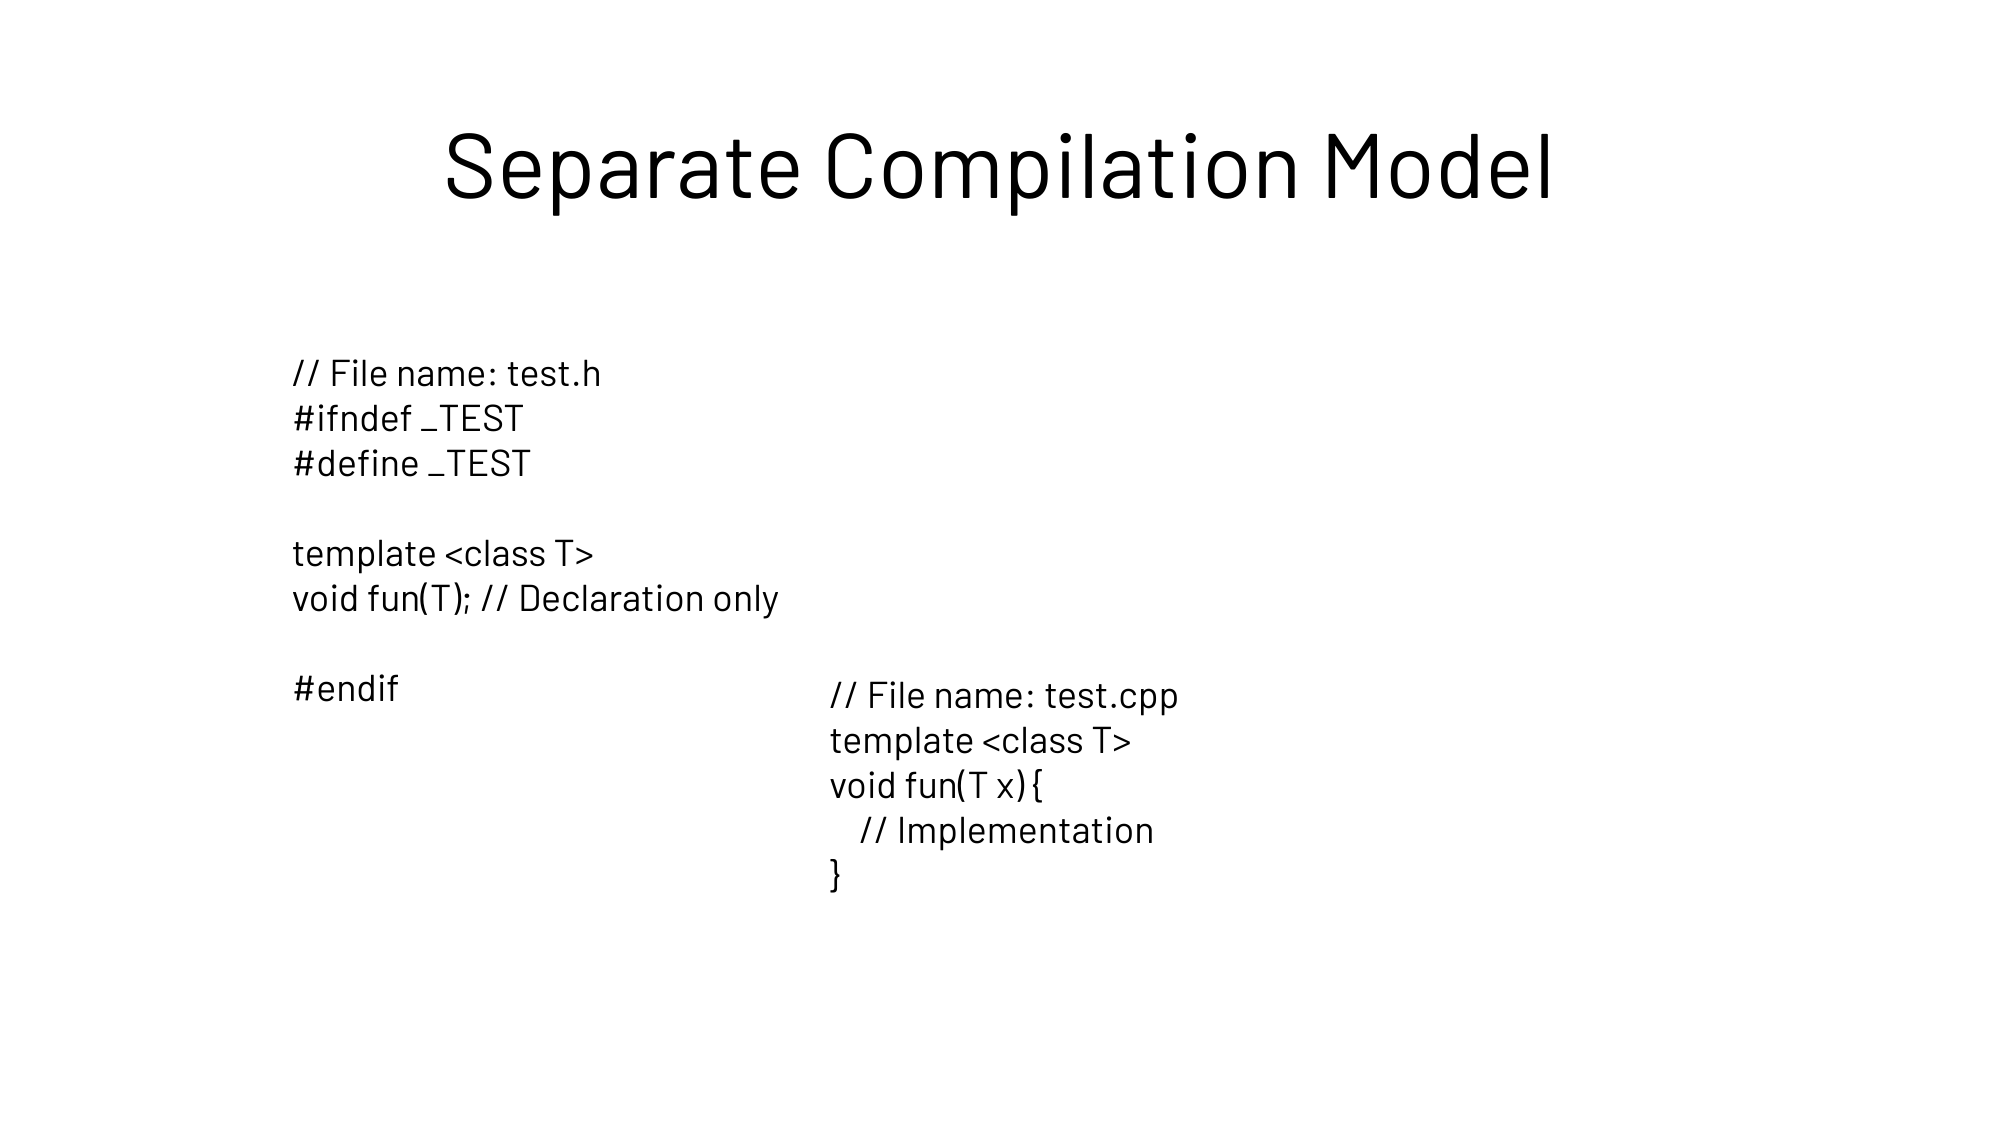

# Separate Compilation Model
// File name: test.h
#ifndef _TEST
#define _TEST

template <class T>
void fun(T); // Declaration only

#endif
// File name: test.cpp
template <class T>
void fun(T x) {
    // Implementation
}